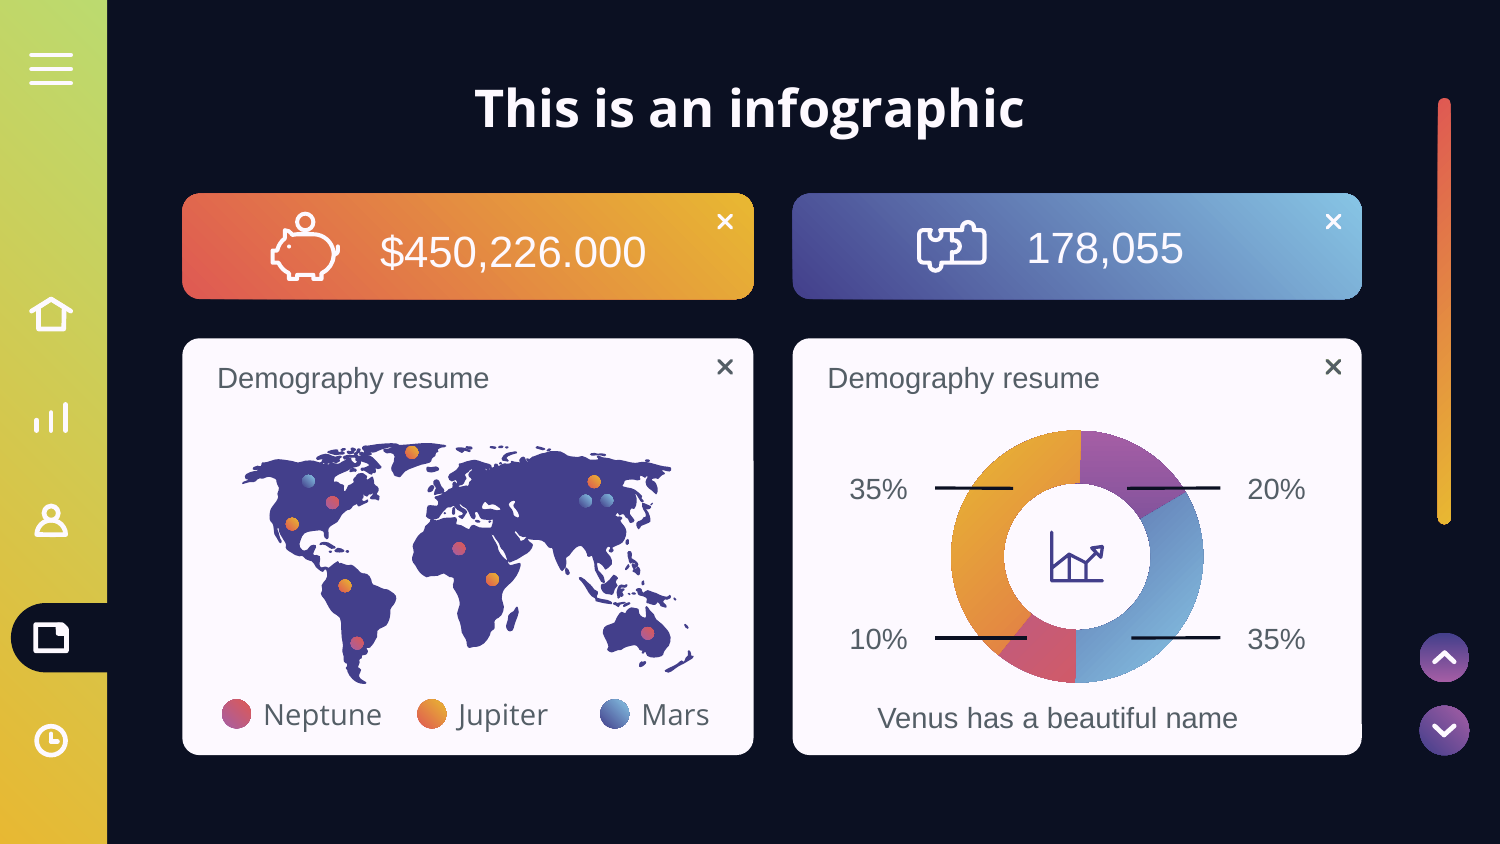

# This is an infographic

178,055

$450,226.000

Demography resume
Activity numbers
Demography resume

35%
20%

10%
35%

Venus has a beautiful name
Neptune
Jupiter
Mars